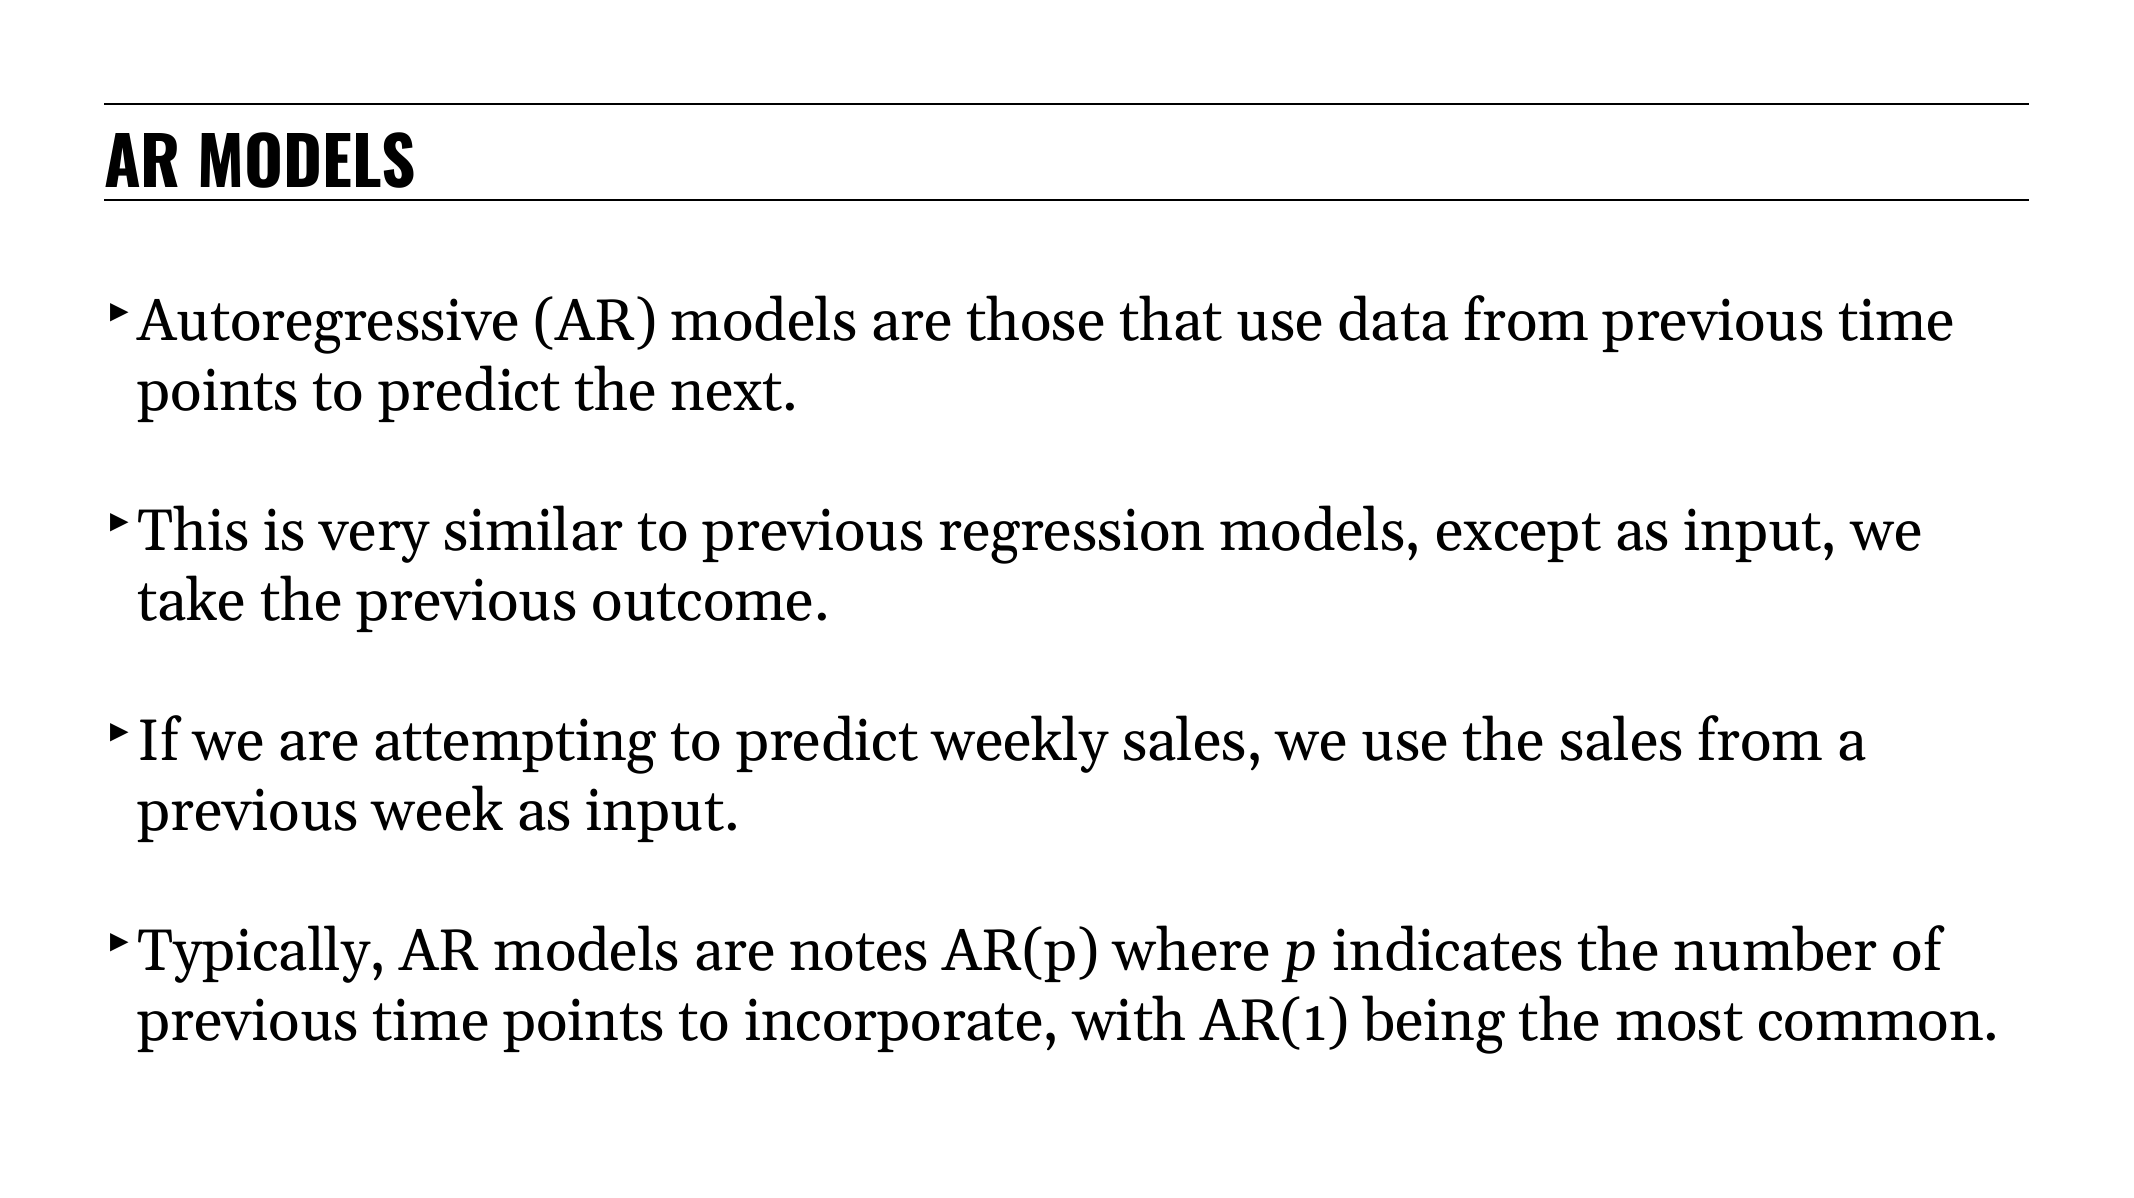

AR MODELS

Autoregressive (AR) models are those that use data from previous time points to predict the next.

This is very similar to previous regression models, except as input, we take the previous outcome.

If we are attempting to predict weekly sales, we use the sales from a previous week as input.

Typically, AR models are notes AR(p) where p indicates the number of previous time points to incorporate, with AR(1) being the most common.